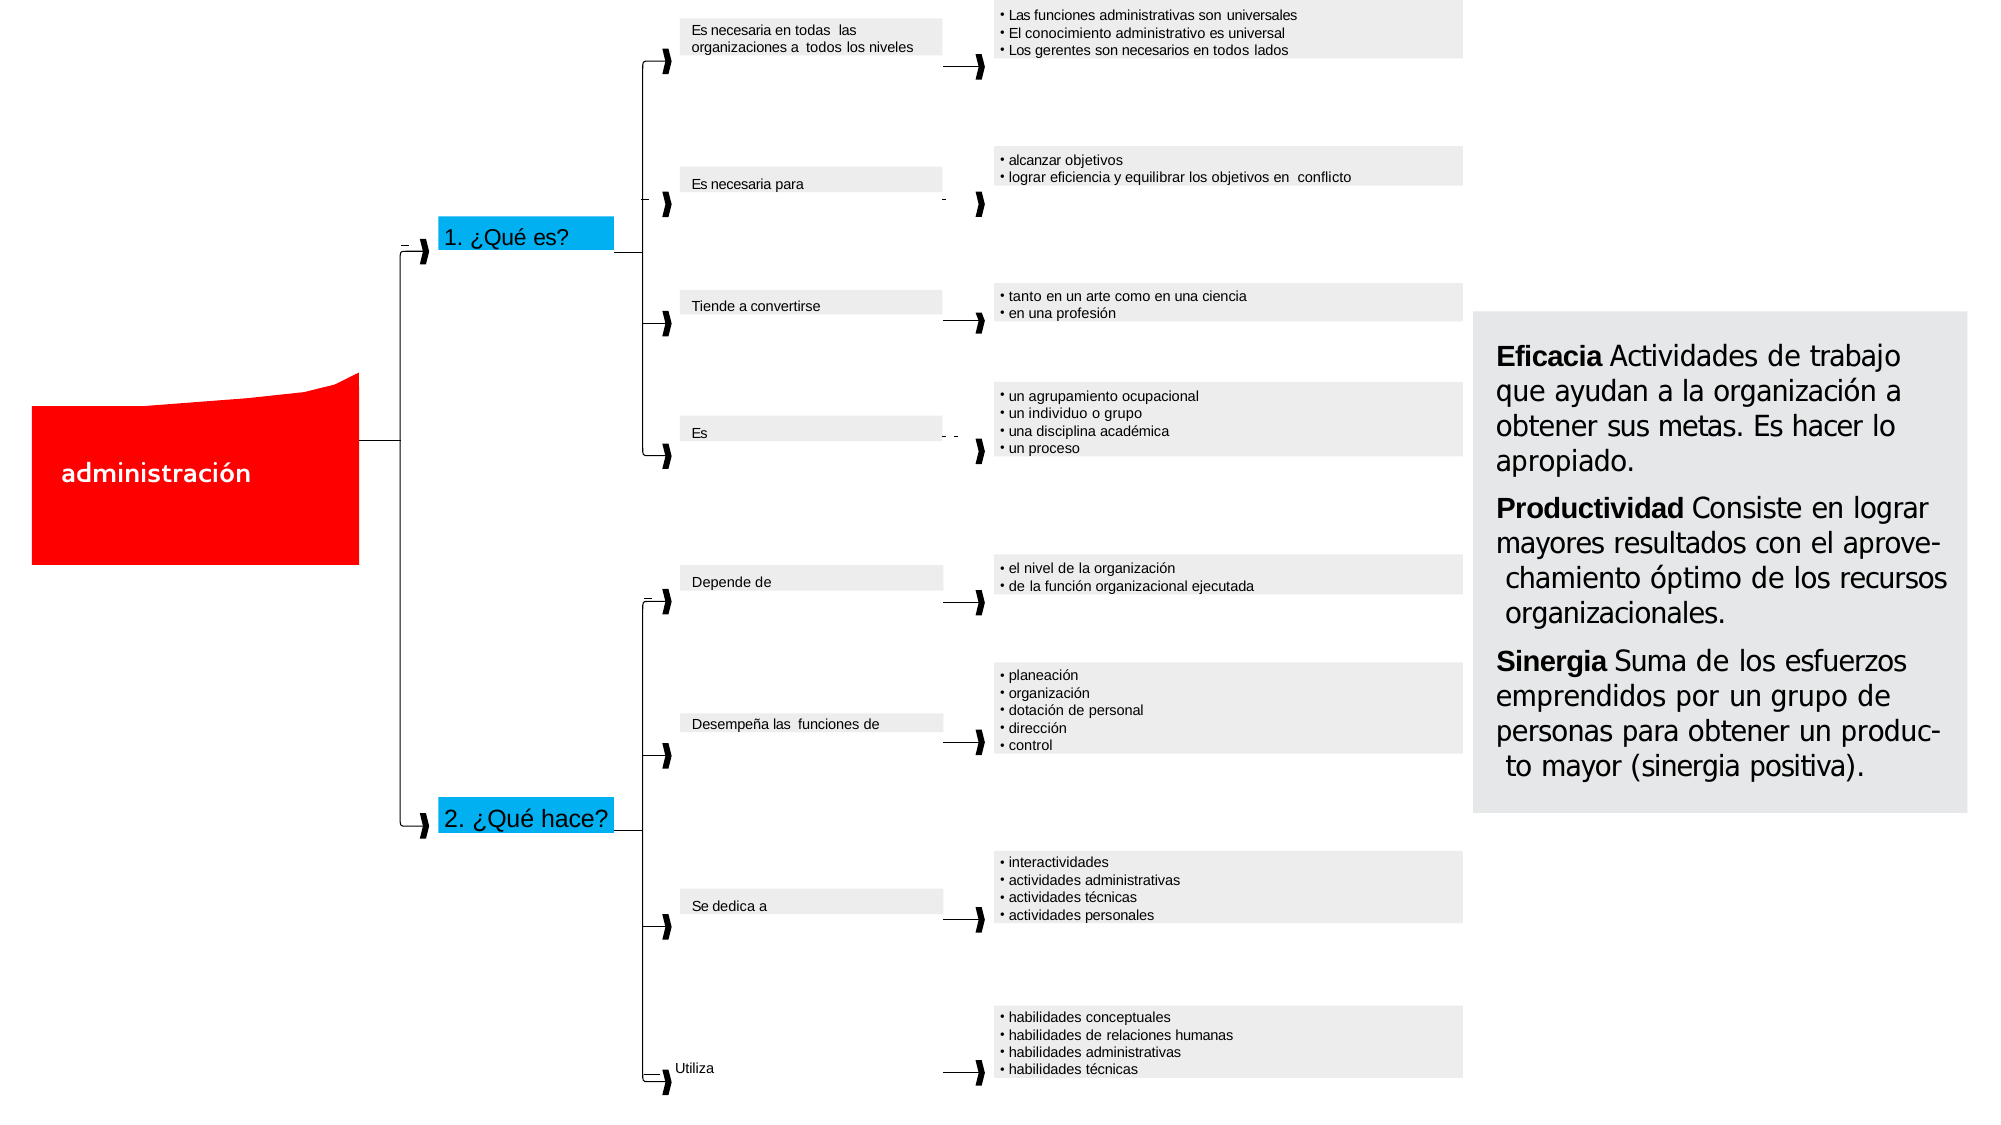

Las funciones administrativas son universales
El conocimiento administrativo es universal
Los gerentes son necesarios en todos lados
Es necesaria en todas  las organizaciones a  todos los niveles

alcanzar objetivos
lograr eficiencia y equilibrar los objetivos en  conflicto
Es necesaria para

1. ¿Qué es?

tanto en un arte como en una ciencia
en una profesión
Tiende a convertirse

un agrupamiento ocupacional
un individuo o grupo
una disciplina académica
un proceso
Es

administración
el nivel de la organización
de la función organizacional ejecutada
Depende de

planeación
organización
dotación de personal
dirección
control
Desempeña las  funciones de

2. ¿Qué hace?

interactividades
actividades administrativas
actividades técnicas
actividades personales
Se dedica a

habilidades conceptuales
habilidades de relaciones humanas
habilidades administrativas
habilidades técnicas
    	Utiliza

Eficacia Actividades de trabajo  que ayudan a la organización a  obtener sus metas. Es hacer lo  apropiado.
Productividad Consiste en lograr  mayores resultados con el aprove-  chamiento óptimo de los recursos  organizacionales.
Sinergia Suma de los esfuerzos  emprendidos por un grupo de  personas para obtener un produc-  to mayor (sinergia positiva).